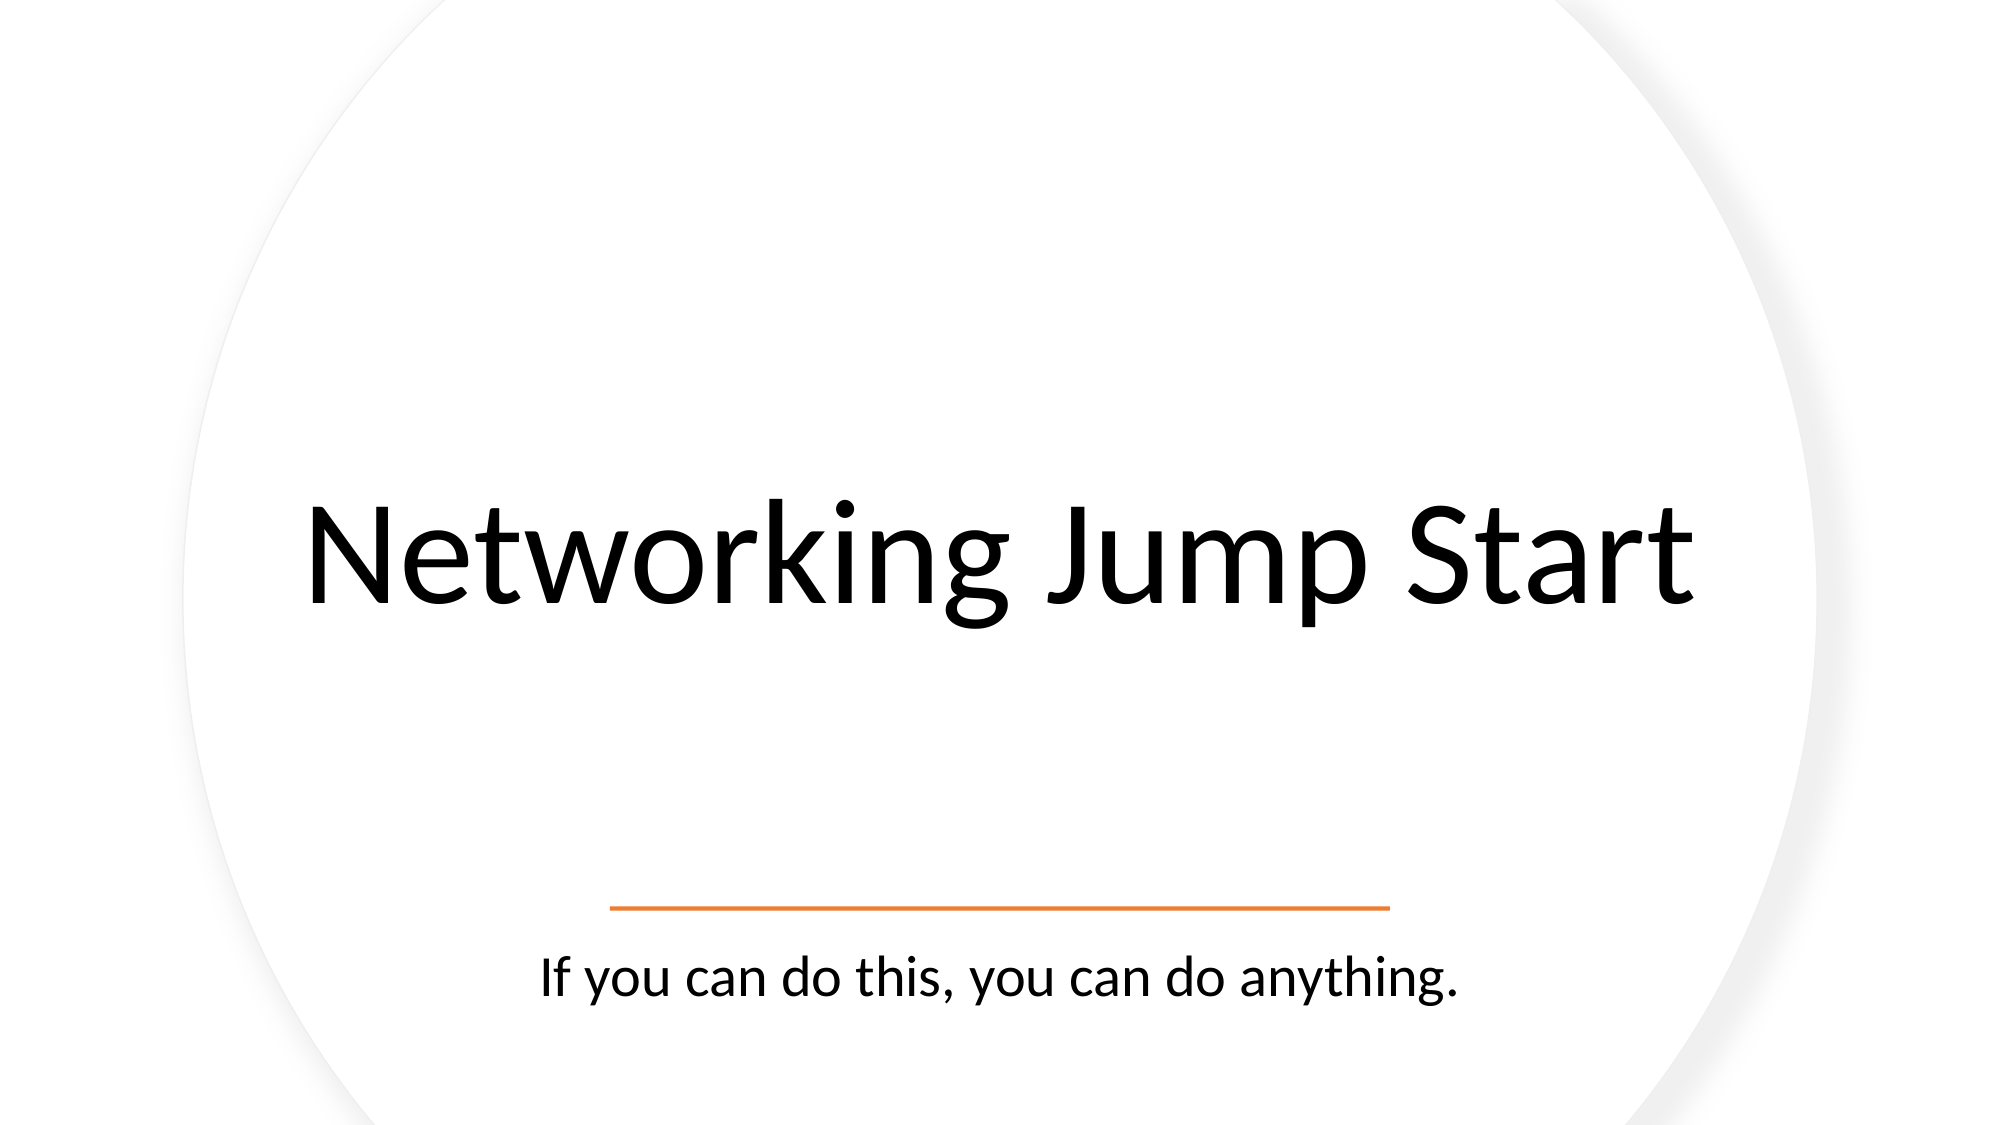

# Networking Jump Start

If you can do this, you can do anything.